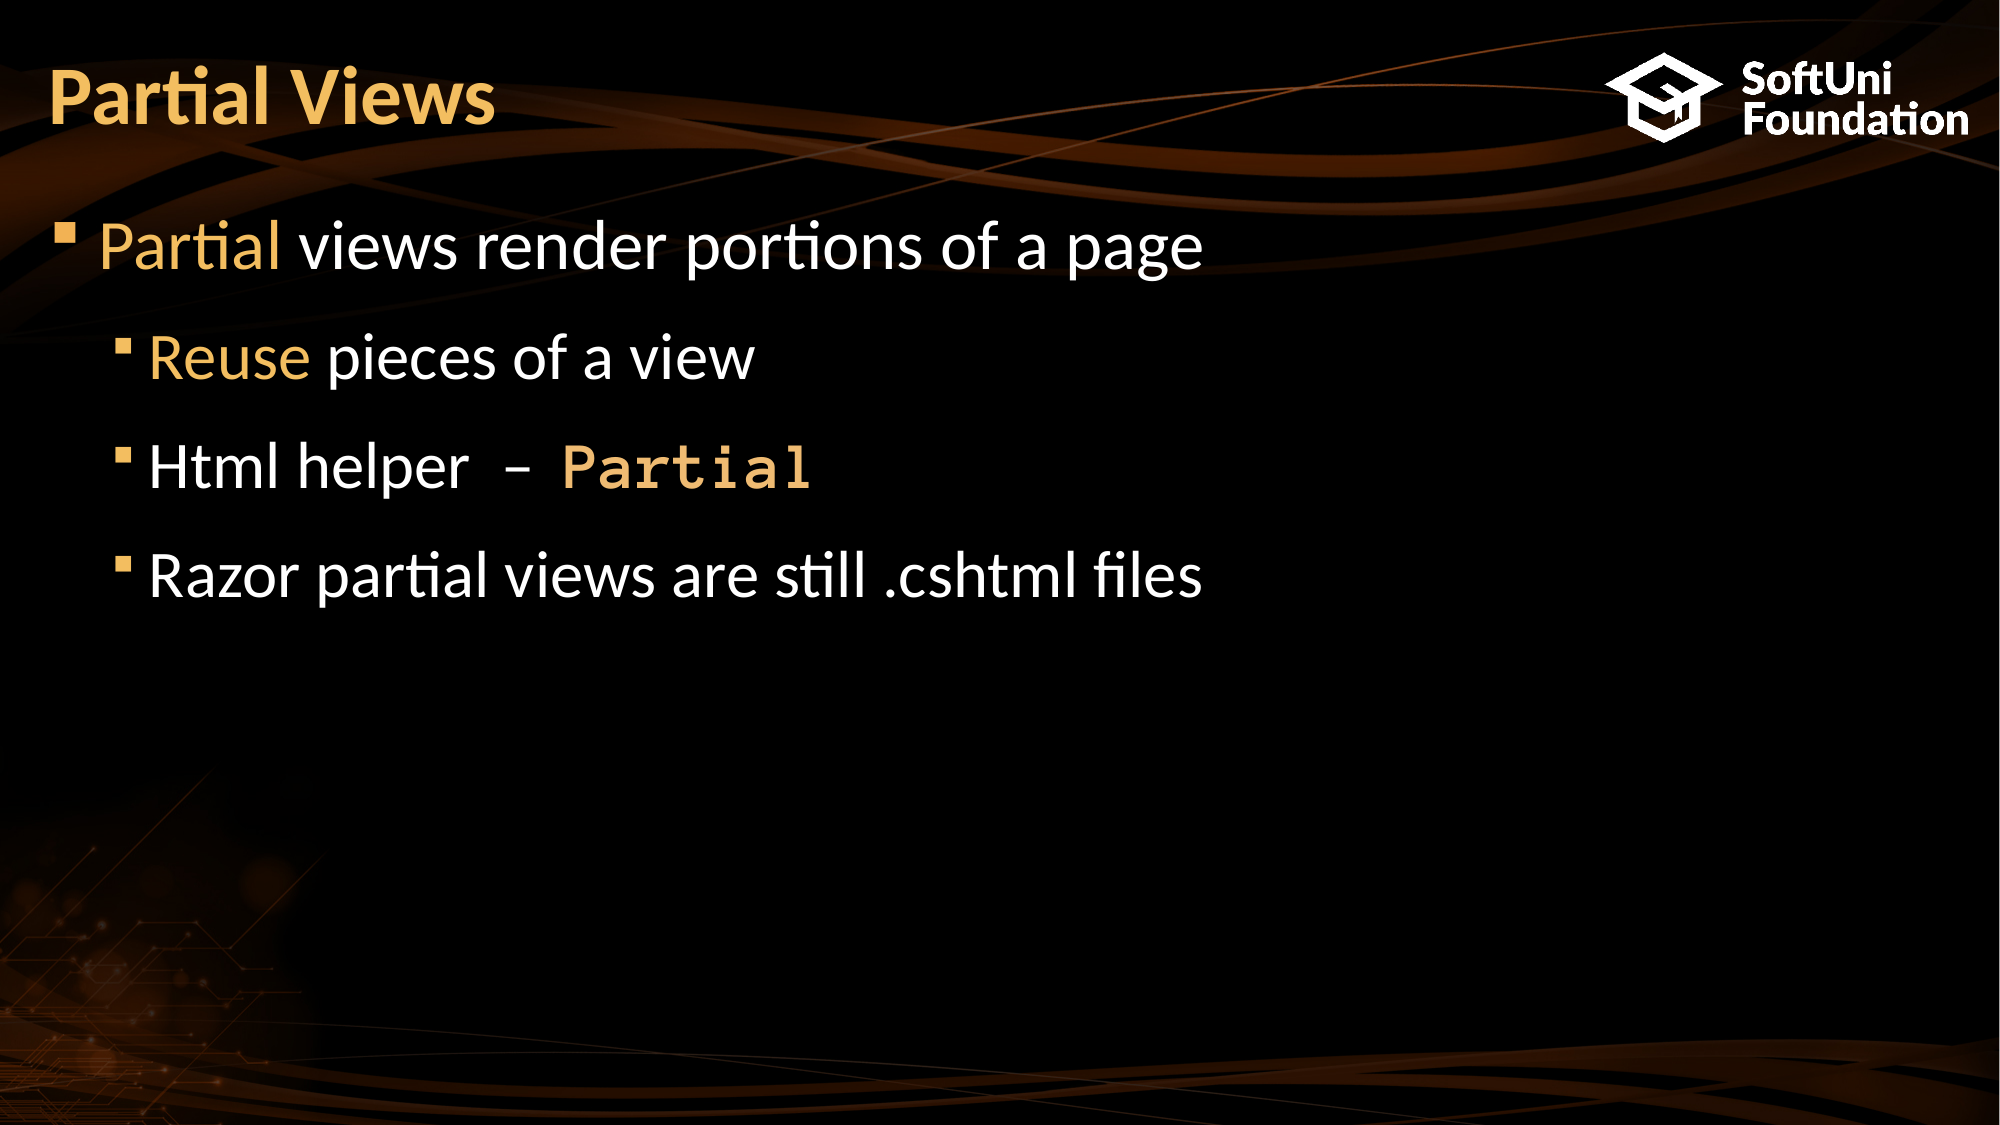

# Partial Views
Partial views render portions of a page
Reuse pieces of a view
Html helper  –  Partial
Razor partial views are still .cshtml files